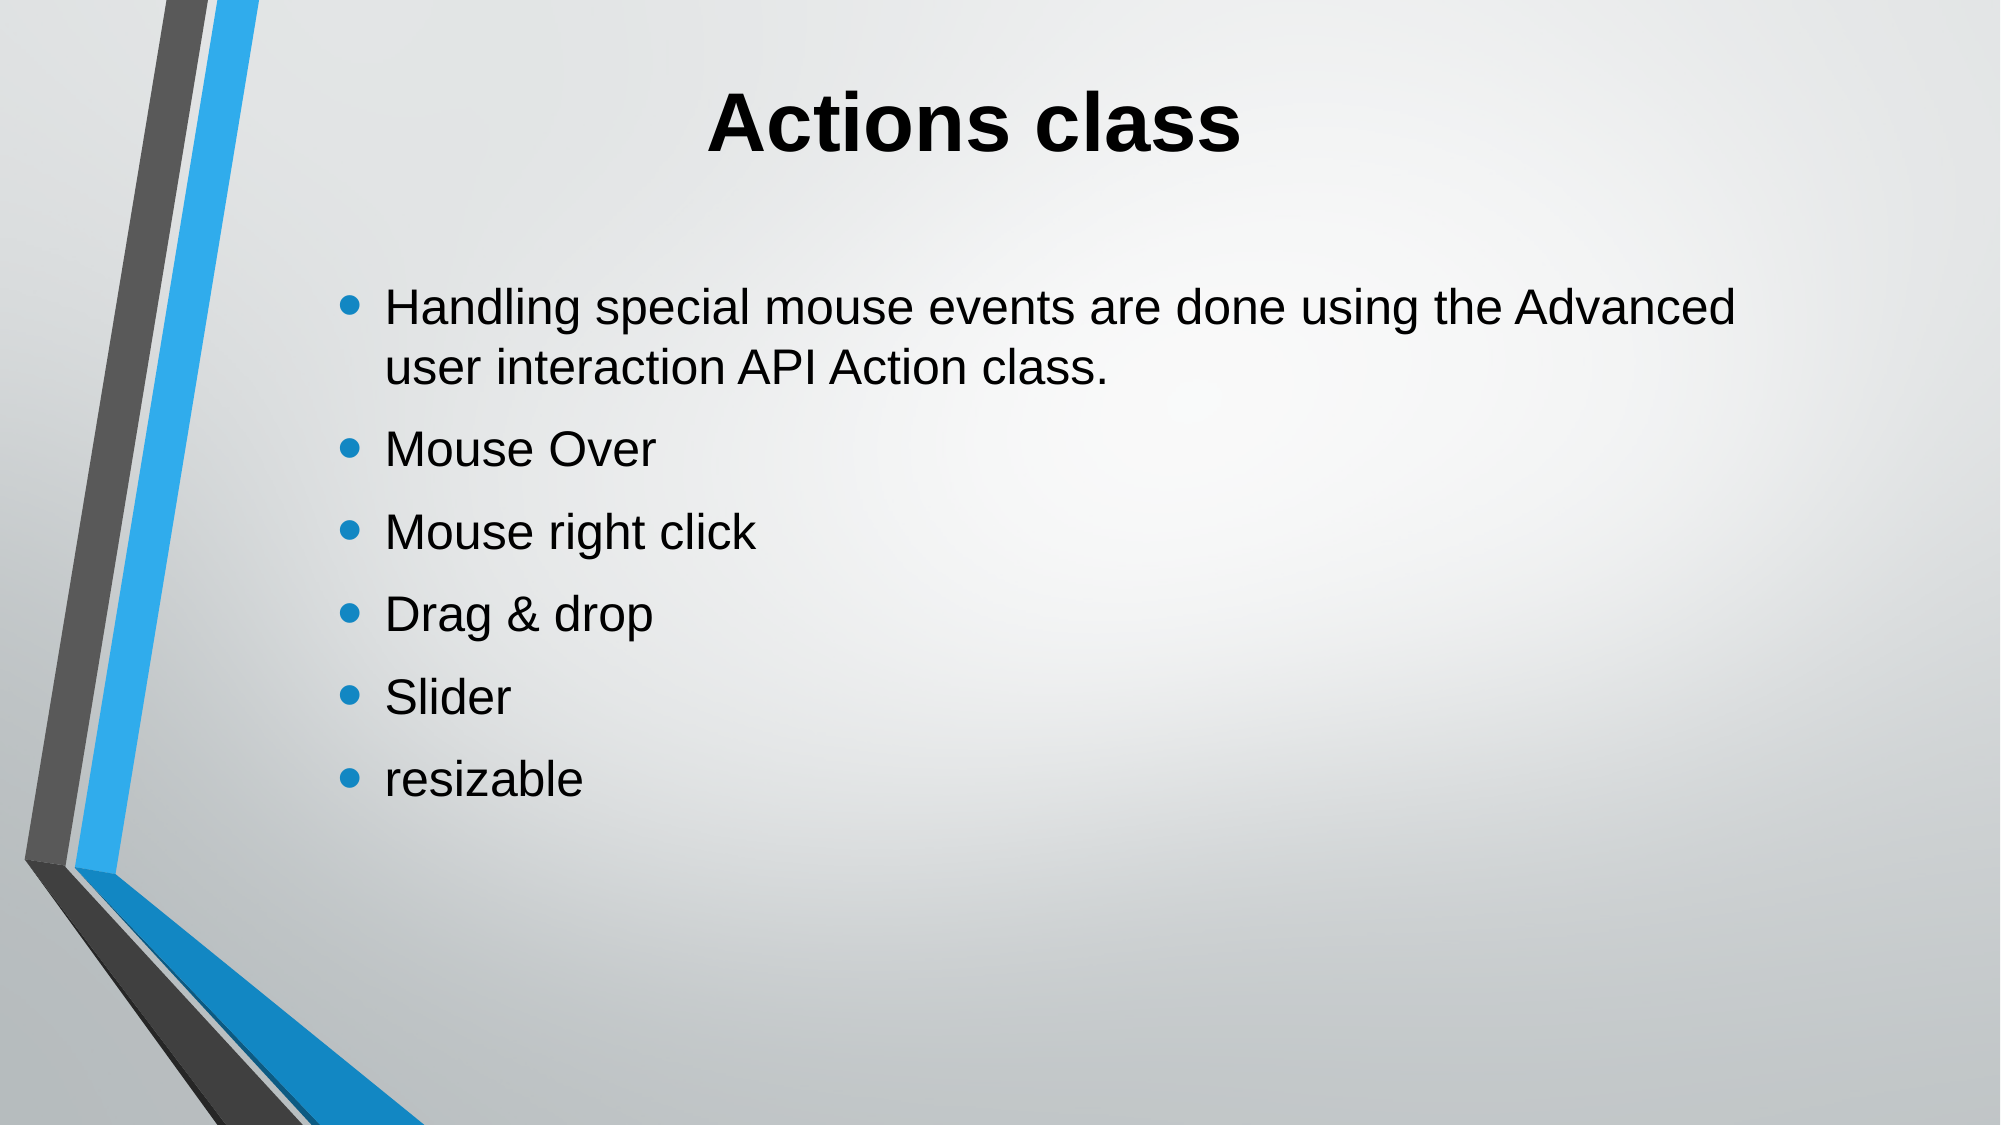

# Actions class
Handling special mouse events are done using the Advanced user interaction API Action class.
Mouse Over
Mouse right click
Drag & drop
Slider
resizable